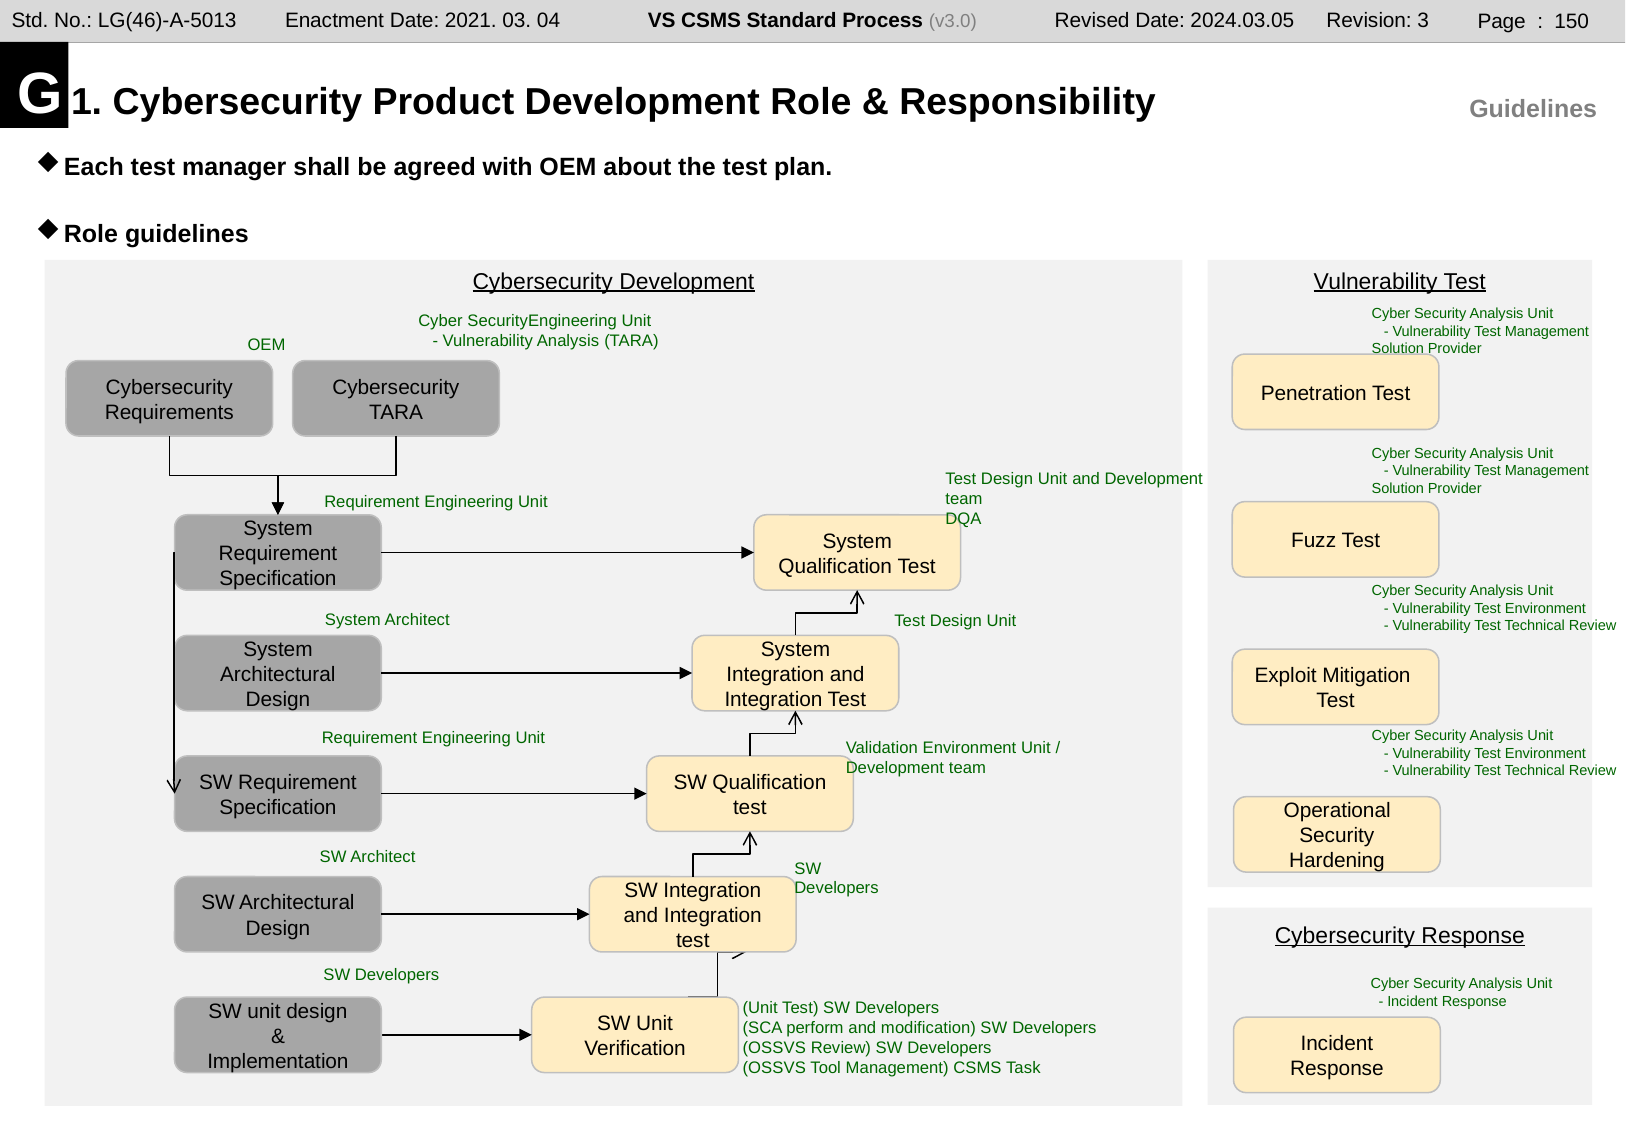

Page  :  150
G
1. Cybersecurity Product Development Role & Responsibility
Guidelines
Each test manager shall be agreed with OEM about the test plan.

Role guidelines
Cybersecurity Development
Vulnerability Test

Cyber Security Analysis Unit
   - Vulnerability Test Management
Solution Provider
Cyber SecurityEngineering Unit
   - Vulnerability Analysis (TARA)
OEM
Penetration Test
Cybersecurity Requirements
Cybersecurity TARA
Cyber Security Analysis Unit
   - Vulnerability Test Management
Solution Provider
Test Design Unit and Development team
DQA
Requirement Engineering Unit
Fuzz Test
System Requirement Specification
System Qualification Test
Cyber Security Analysis Unit
   - Vulnerability Test Environment
   - Vulnerability Test Technical Review
System Architect
Test Design Unit
System Architectural Design
System Integration and Integration Test
Exploit Mitigation  Test
Cyber Security Analysis Unit
   - Vulnerability Test Environment
   - Vulnerability Test Technical Review
Requirement Engineering Unit
Validation Environment Unit / Development team
SW Requirement Specification
SW Qualification test
Operational Security Hardening
SW Architect
SW Developers
SW Architectural Design
SW Integration and Integration test

Cybersecurity Response
SW Developers
Cyber Security Analysis Unit
  - Incident Response
(Unit Test) SW Developers
(SCA perform and modification) SW Developers
(OSSVS Review) SW Developers
(OSSVS Tool Management) CSMS Task
SW unit design
&
Implementation
SW Unit Verification
Incident Response